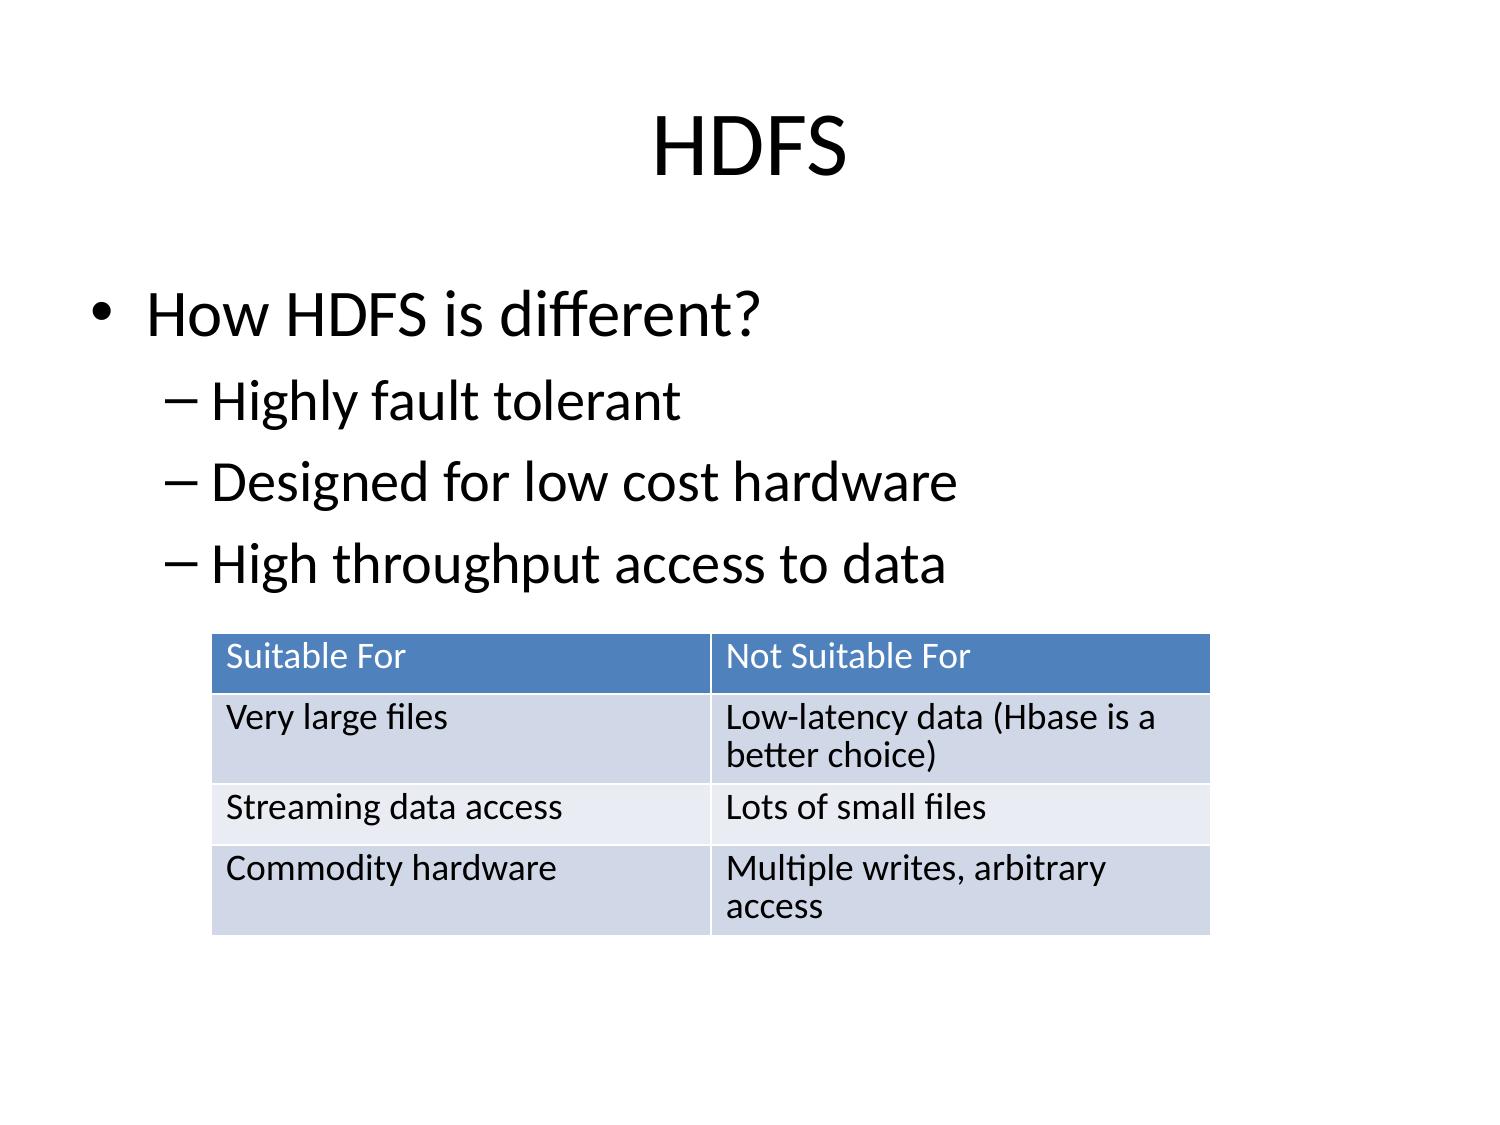

# HDFS
How HDFS is different?
Highly fault tolerant
Designed for low cost hardware
High throughput access to data

| Suitable For | Not Suitable For |
| --- | --- |
| Very large files | Low-latency data (Hbase is a better choice) |
| Streaming data access | Lots of small files |
| Commodity hardware | Multiple writes, arbitrary access |